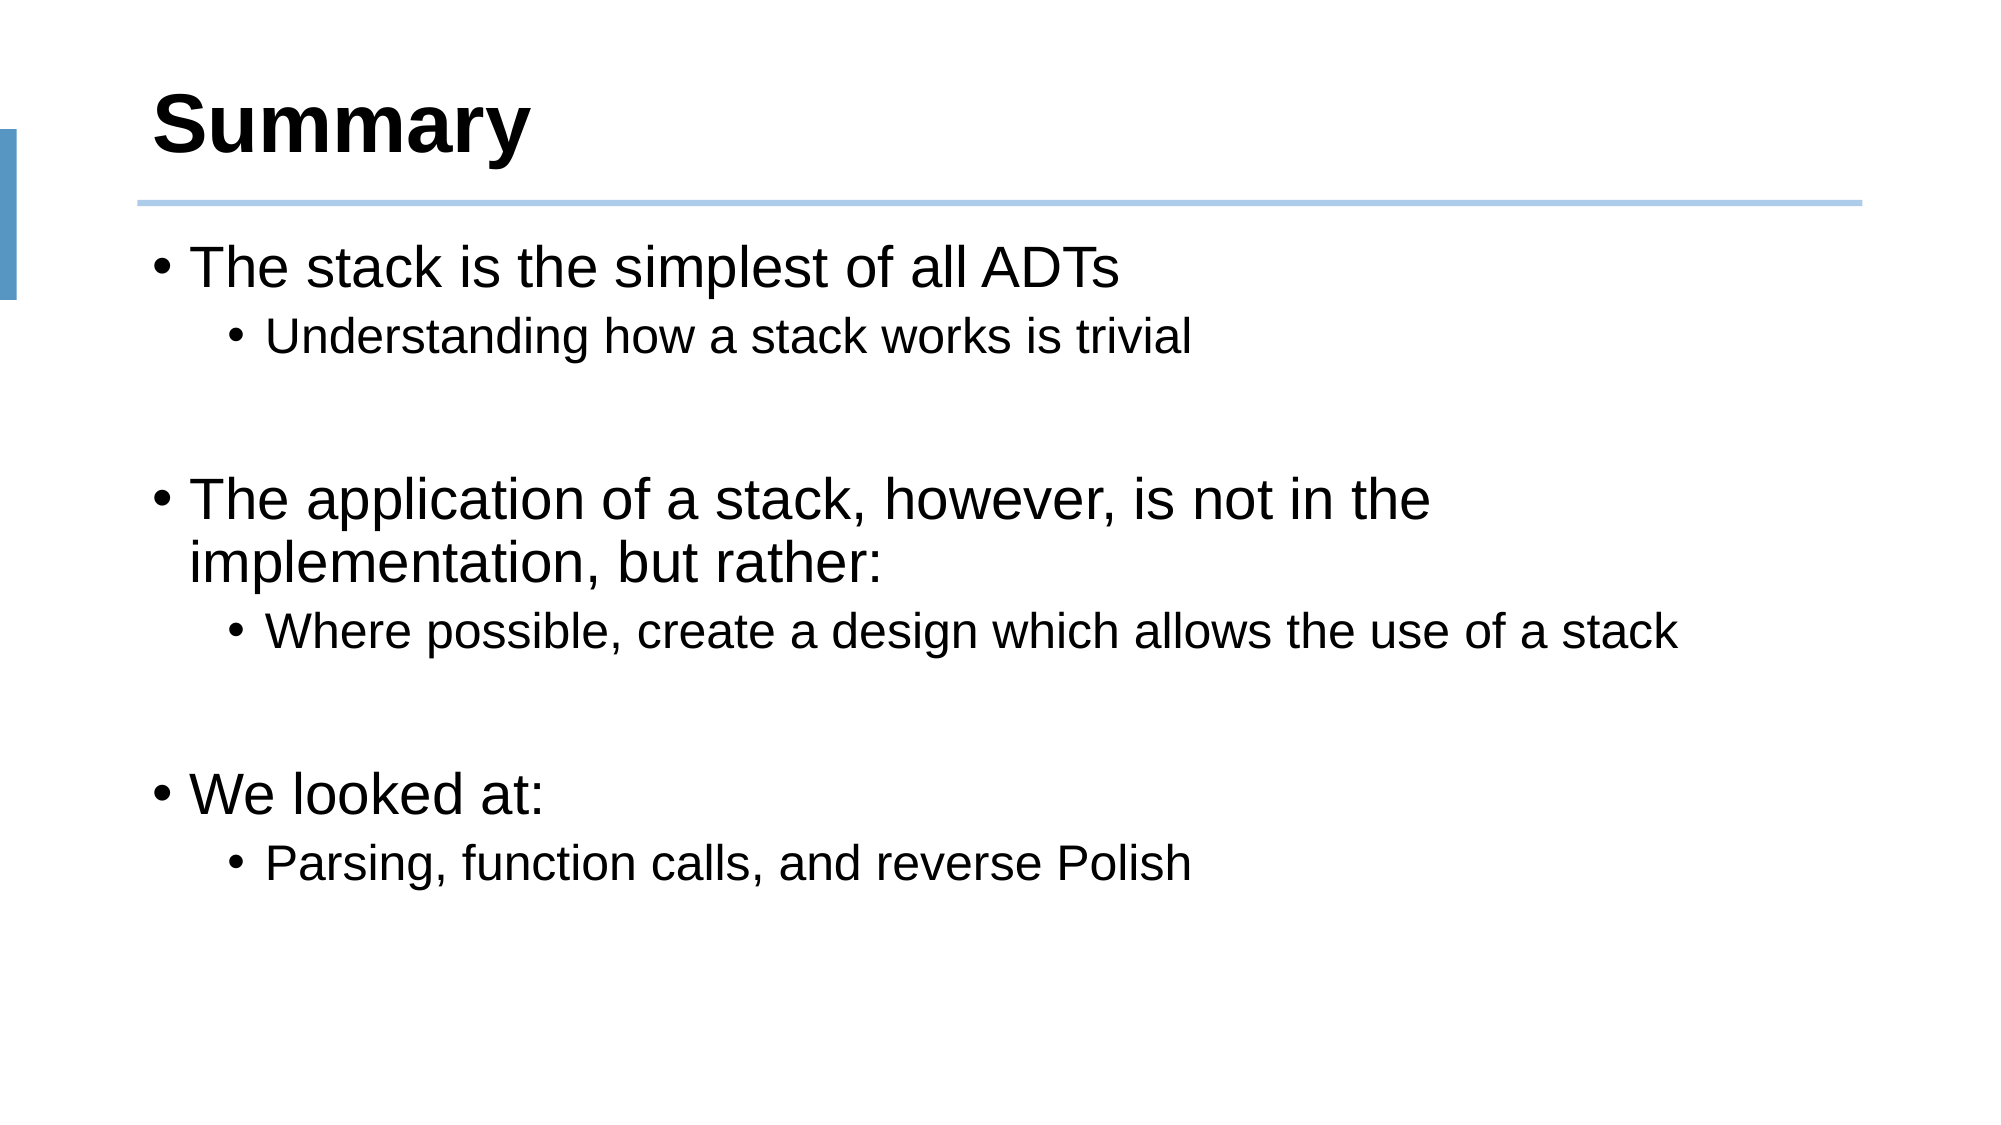

# Summary
The stack is the simplest of all ADTs
Understanding how a stack works is trivial

The application of a stack, however, is not in the implementation, but rather:
Where possible, create a design which allows the use of a stack

We looked at:
Parsing, function calls, and reverse Polish